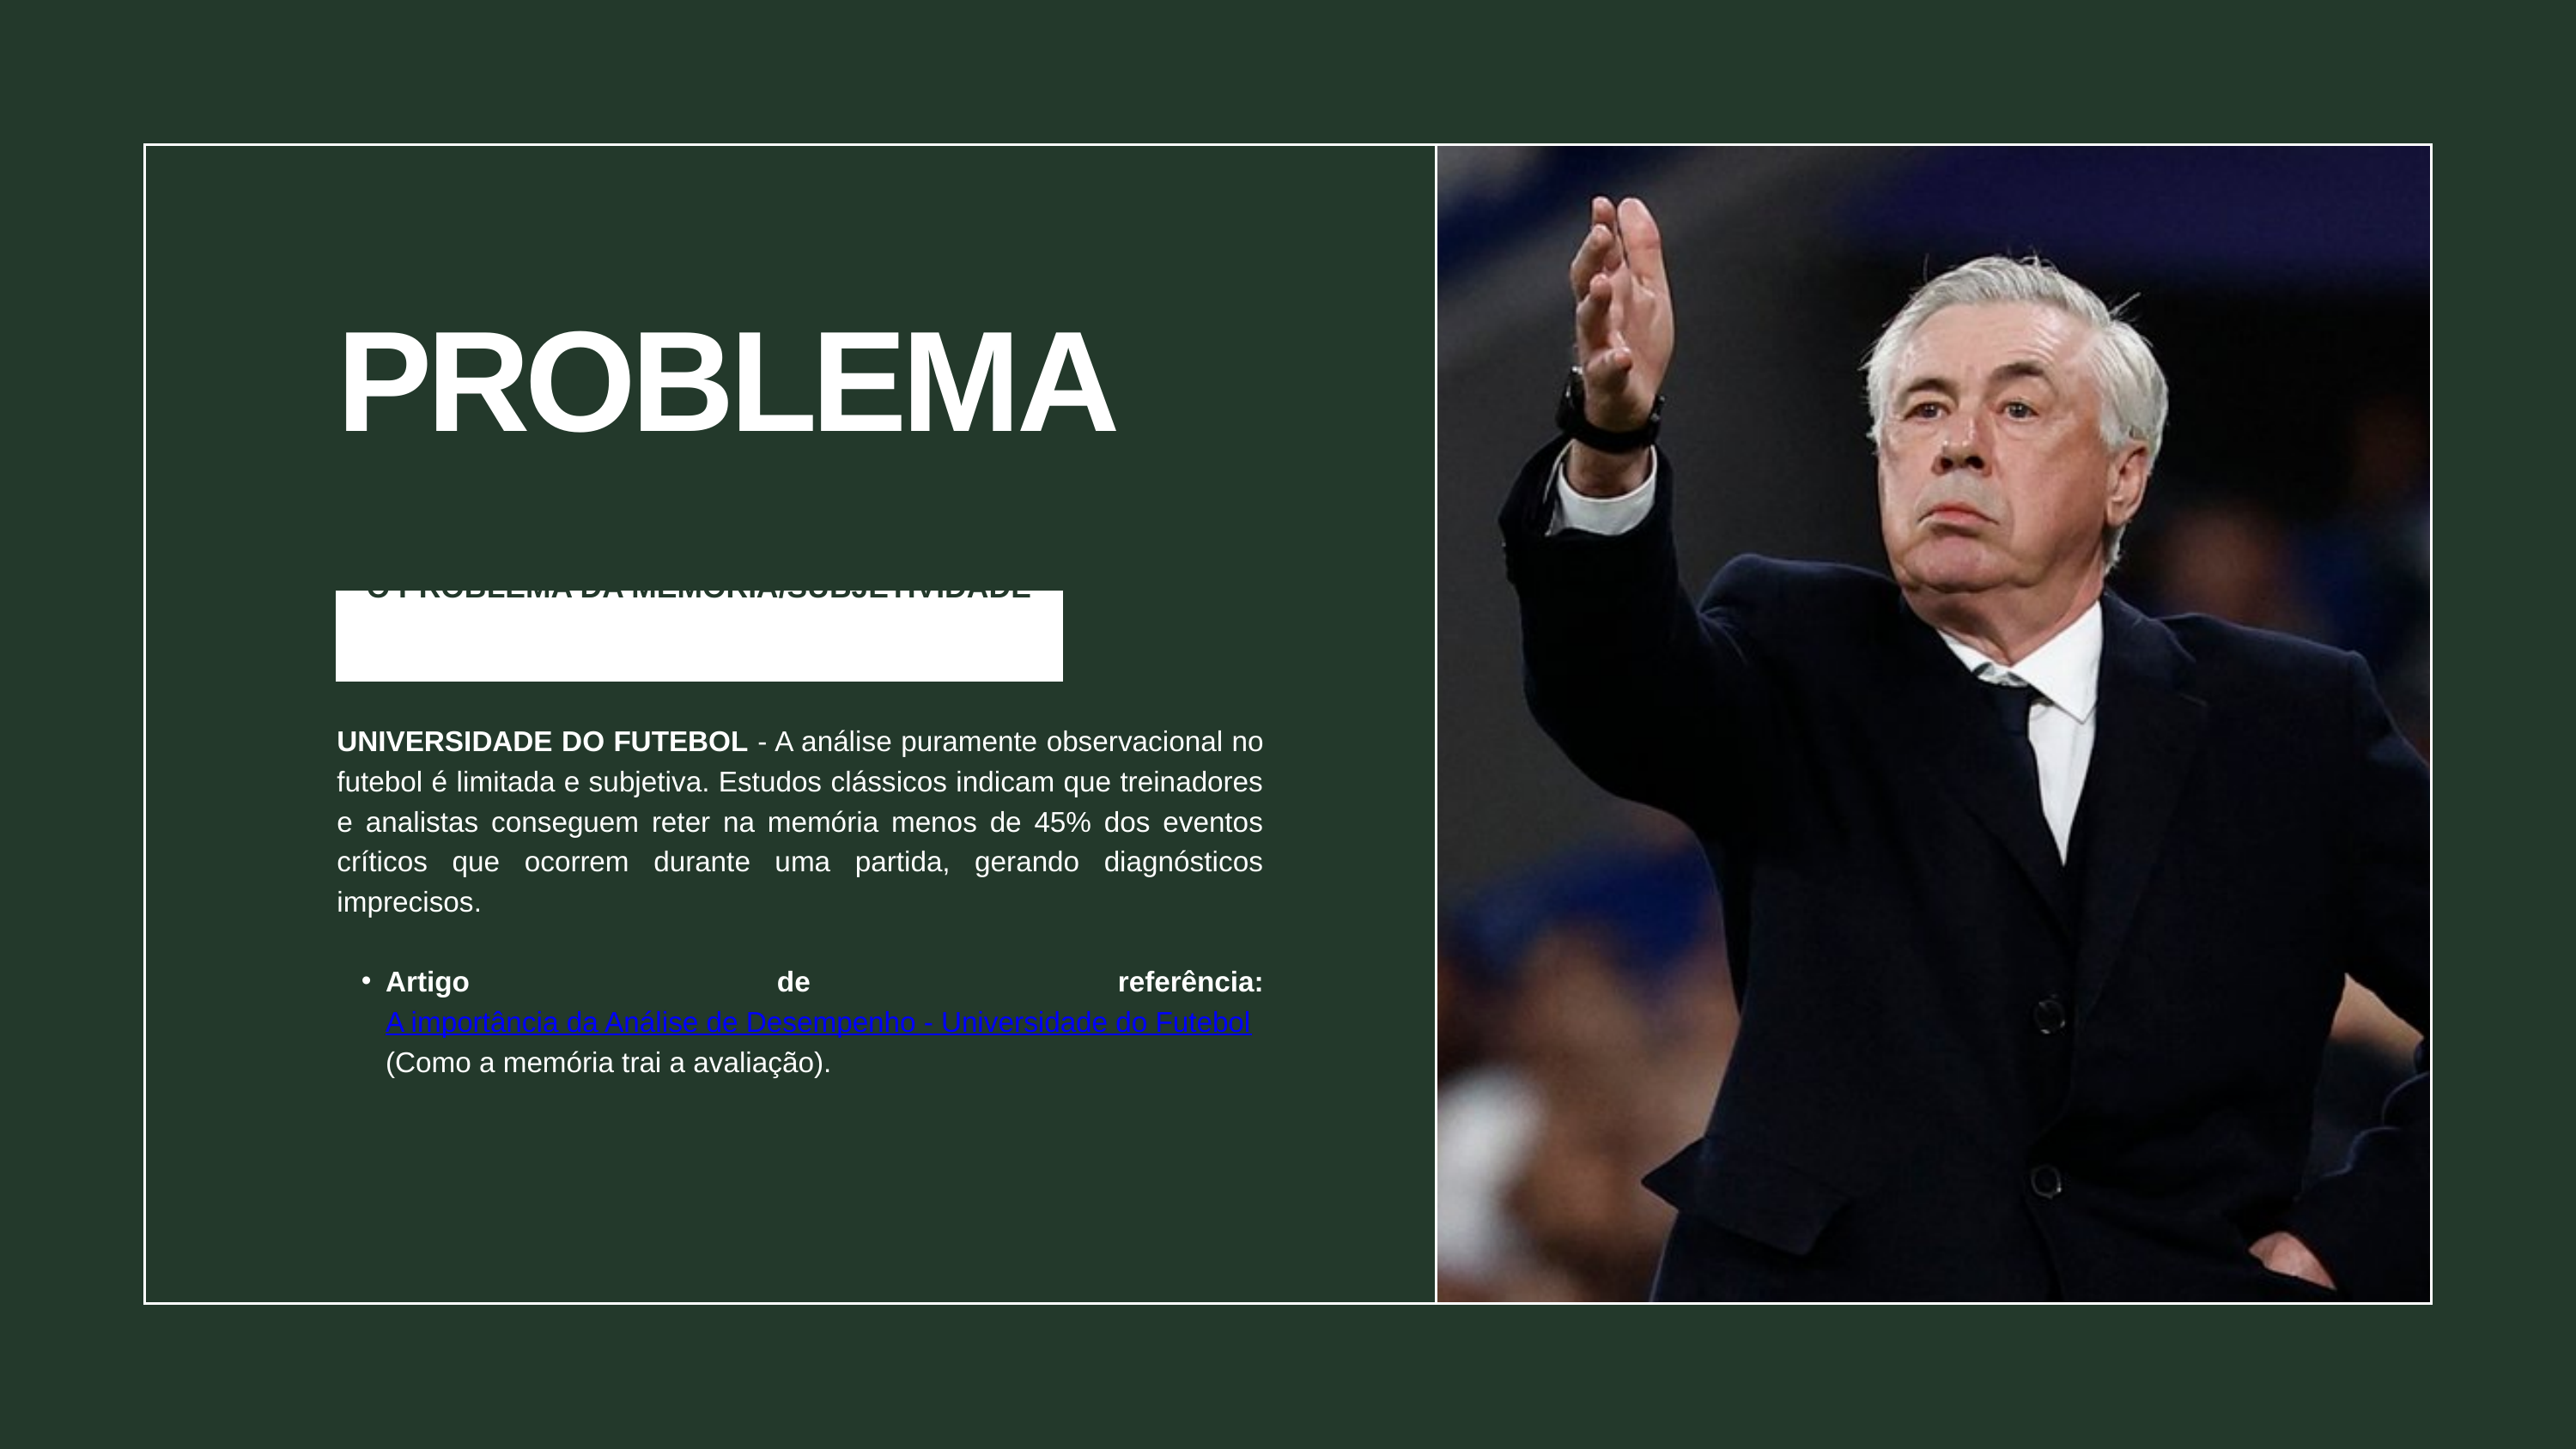

PROBLEMA

O PROBLEMA DA MEMÓRIA/SUBJETIVIDADE
UNIVERSIDADE DO FUTEBOL - A análise puramente observacional no futebol é limitada e subjetiva. Estudos clássicos indicam que treinadores e analistas conseguem reter na memória menos de 45% dos eventos críticos que ocorrem durante uma partida, gerando diagnósticos imprecisos.

Artigo de referência: A importância da Análise de Desempenho - Universidade do Futebol (Como a memória trai a avaliação).